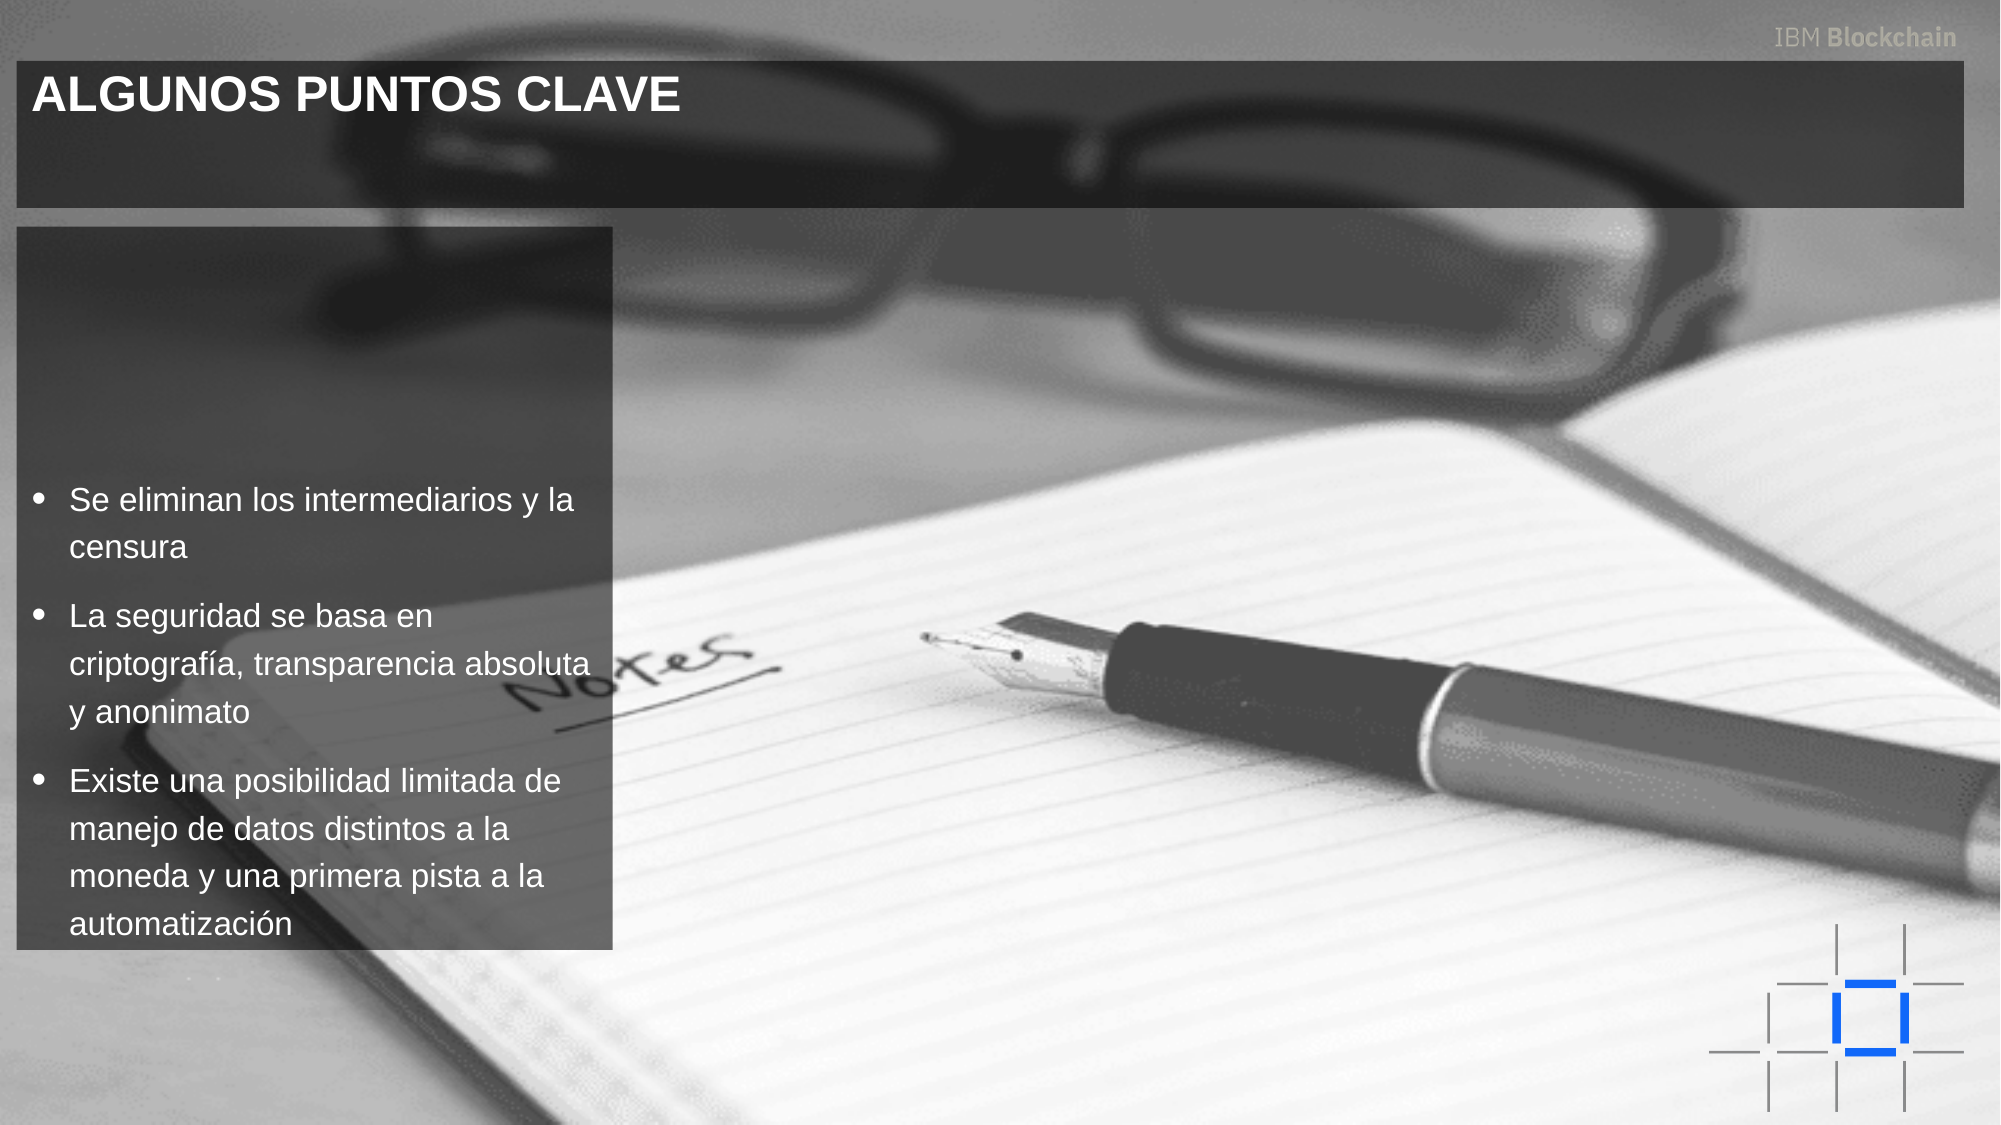

# Algunos puntos clave
Se eliminan los intermediarios y la censura
La seguridad se basa en criptografía, transparencia absoluta y anonimato
Existe una posibilidad limitada de manejo de datos distintos a la moneda y una primera pista a la automatización